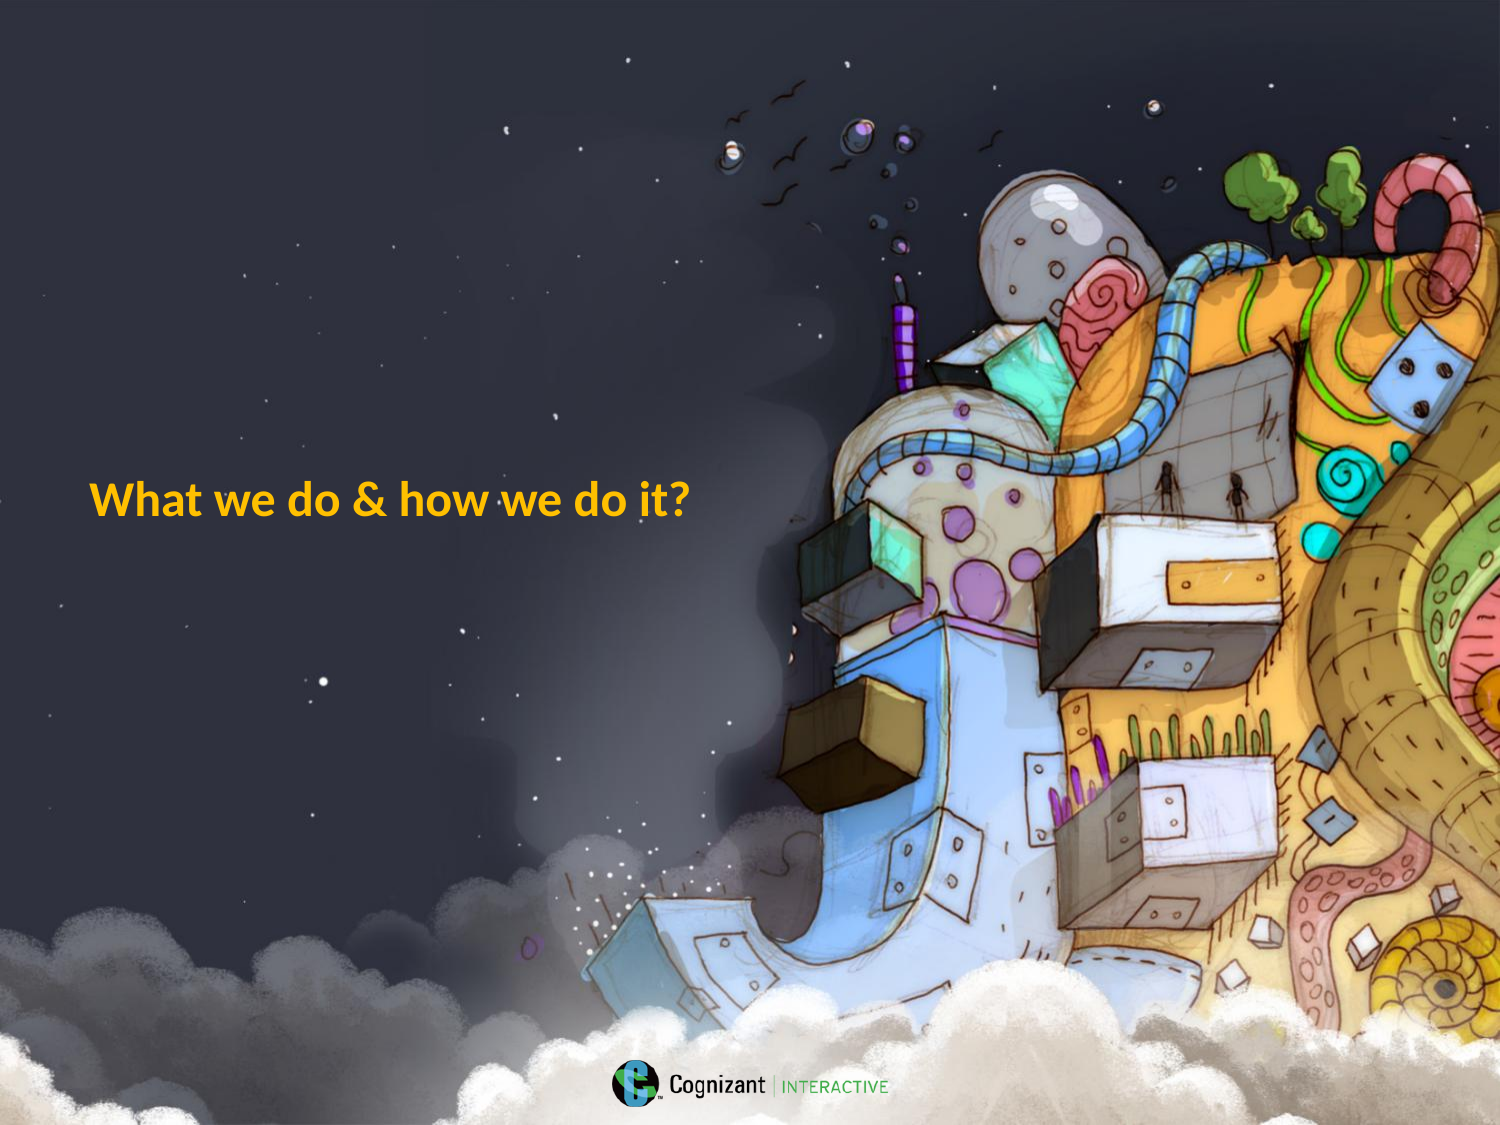

What we do & how we do it?